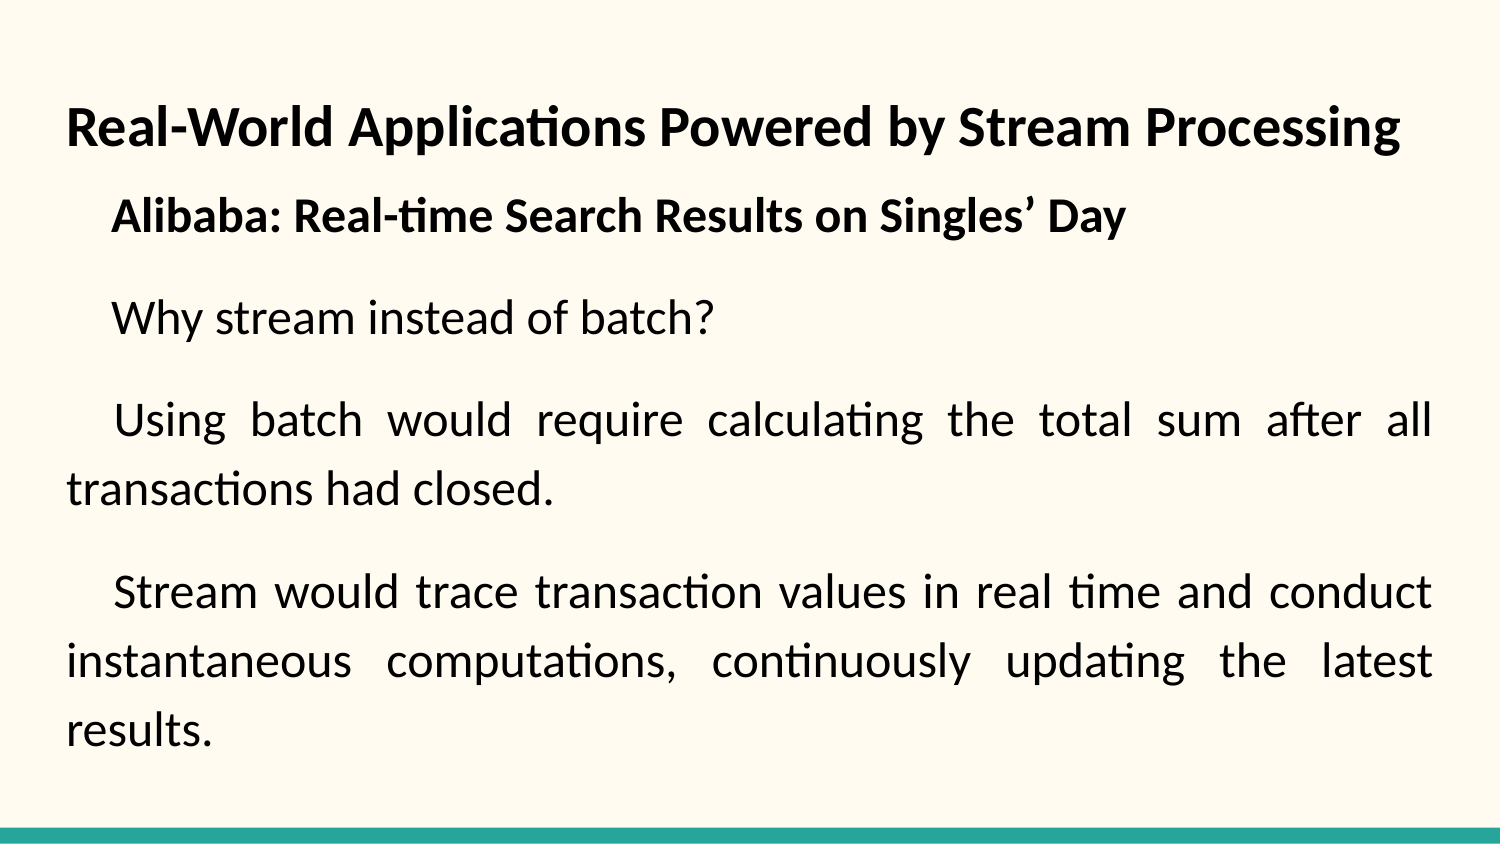

# Real-World Applications Powered by Stream Processing

    Alibaba: Real-time Search Results on Singles’ Day
    Why stream instead of batch?
  Using batch would require calculating the total sum after all transactions had closed.
   Stream would trace transaction values in real time and conduct instantaneous computations, continuously updating the latest results.